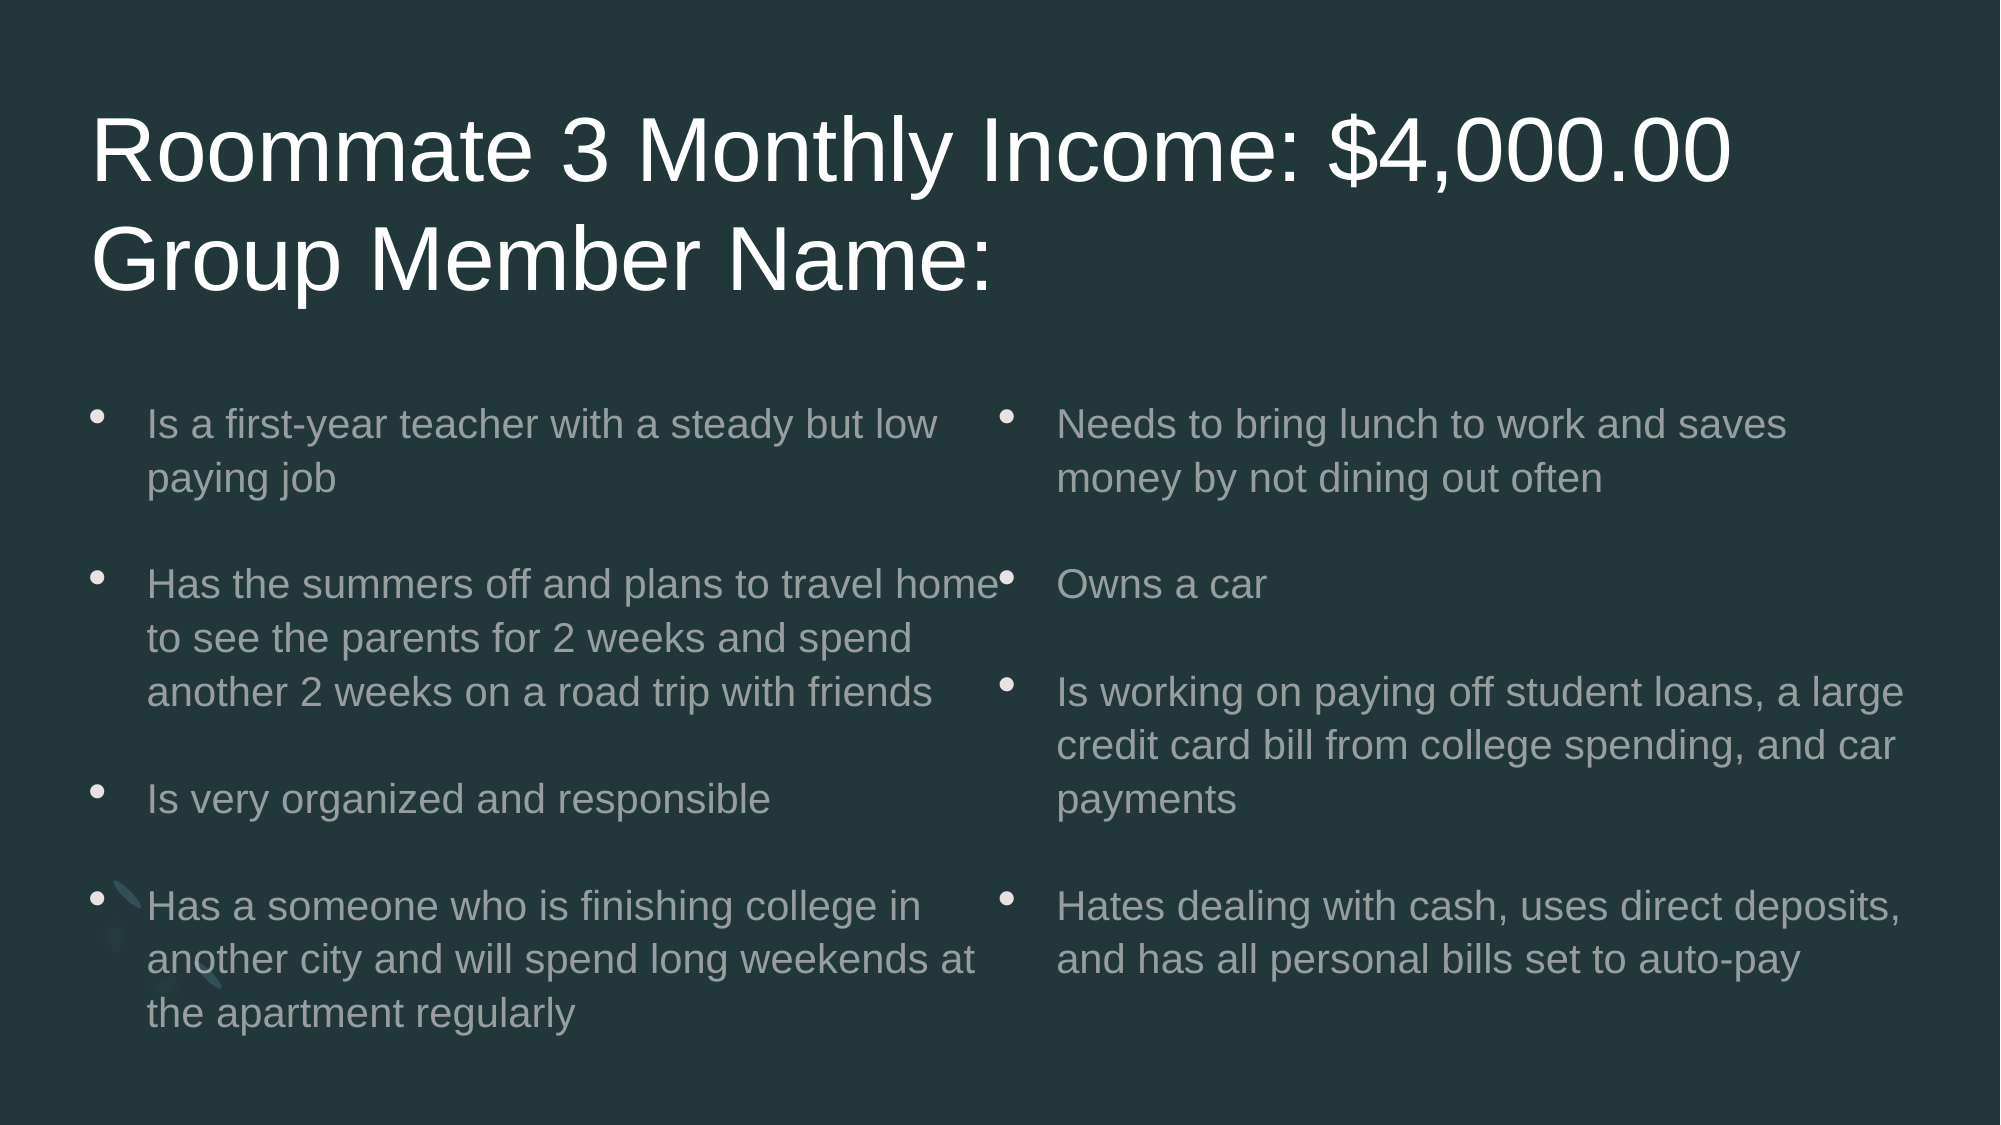

# Roommate 3 Monthly Income: $4,000.00 Group Member Name:
Is a first-year teacher with a steady but low paying job

Has the summers off and plans to travel home to see the parents for 2 weeks and spend another 2 weeks on a road trip with friends

Is very organized and responsible

Has a someone who is finishing college in another city and will spend long weekends at the apartment regularly

Needs to bring lunch to work and saves money by not dining out often

Owns a car

Is working on paying off student loans, a large credit card bill from college spending, and car payments

Hates dealing with cash, uses direct deposits, and has all personal bills set to auto-pay